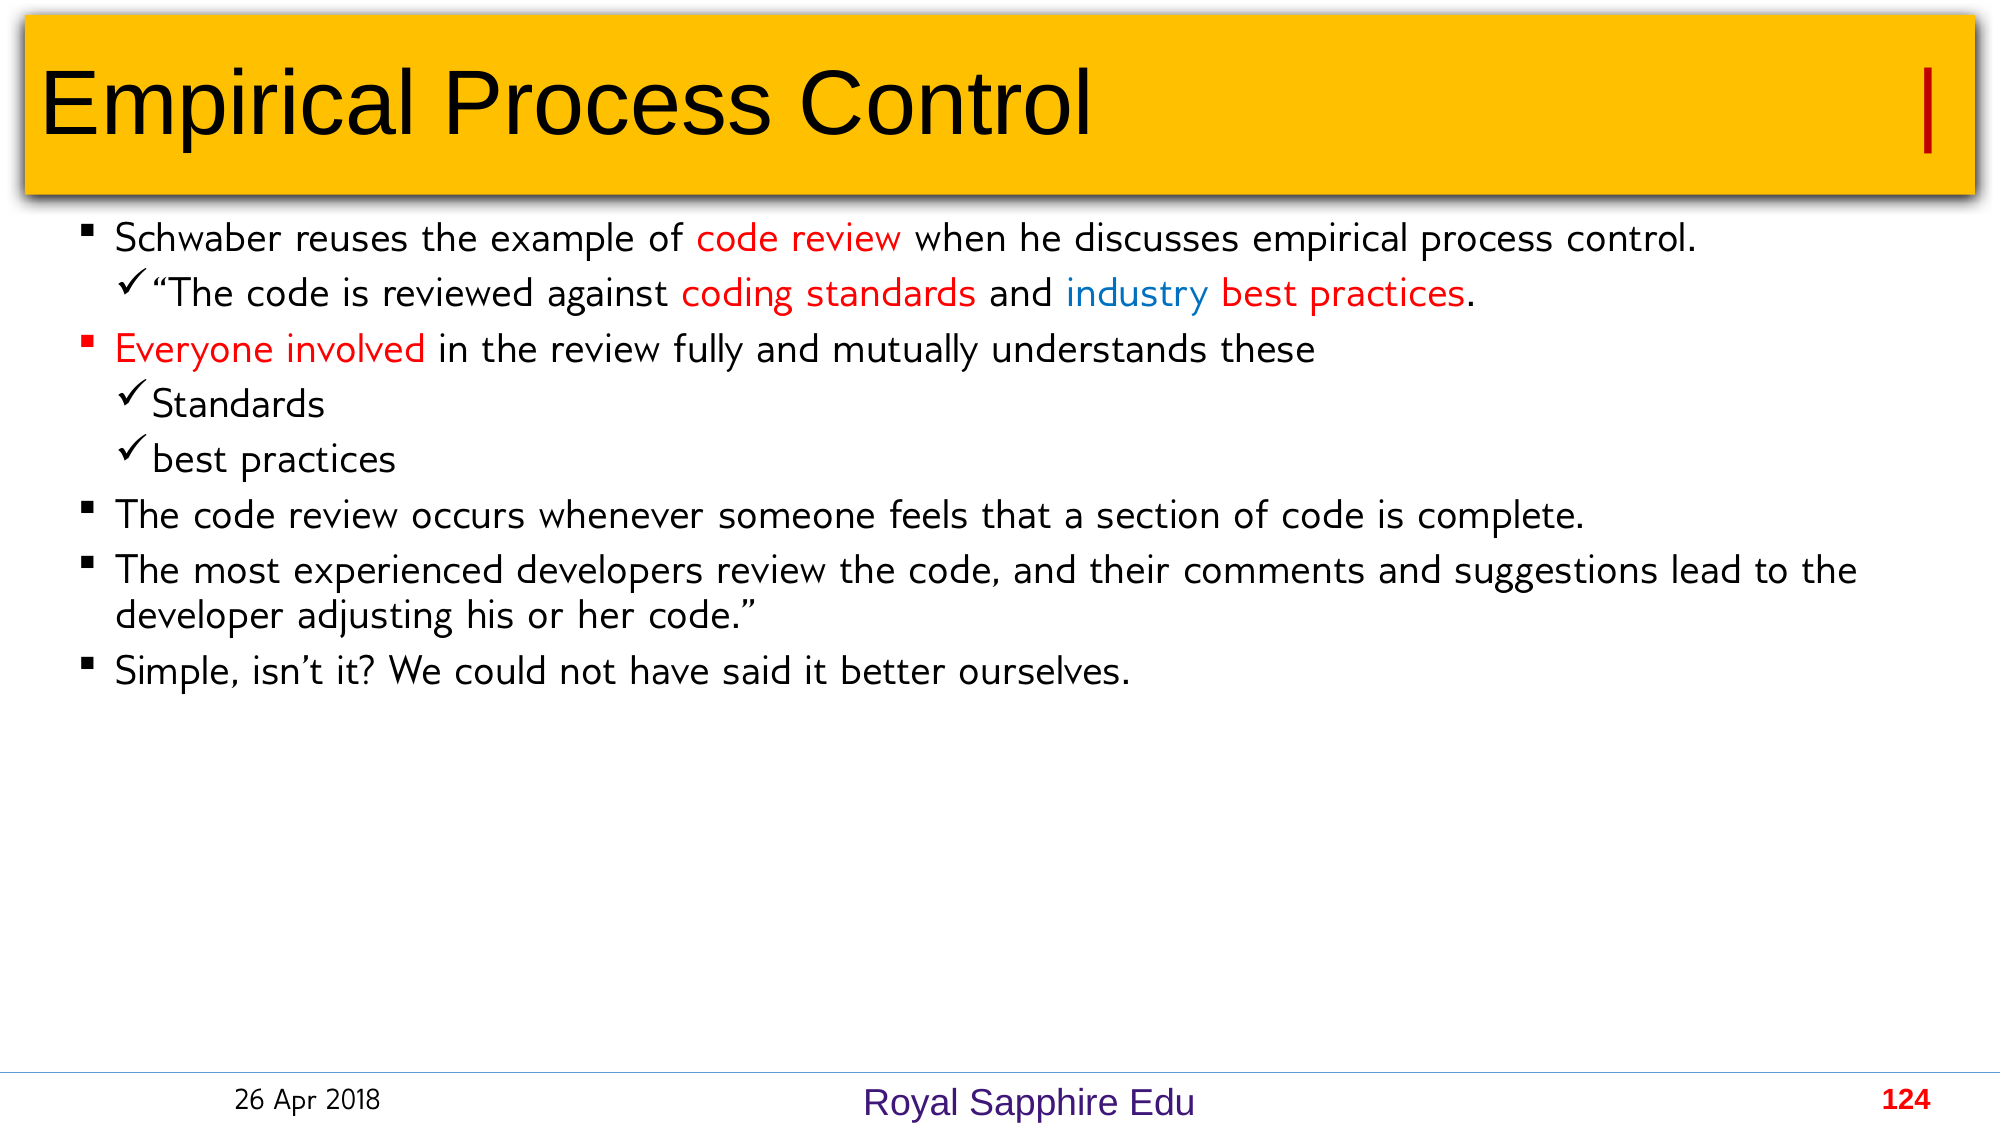

# Empirical Process Control					   |
Schwaber reuses the example of code review when he discusses empirical process control.
“The code is reviewed against coding standards and industry best practices.
Everyone involved in the review fully and mutually understands these
Standards
best practices
The code review occurs whenever someone feels that a section of code is complete.
The most experienced developers review the code, and their comments and suggestions lead to the developer adjusting his or her code.”
Simple, isn’t it? We could not have said it better ourselves.
26 Apr 2018
124